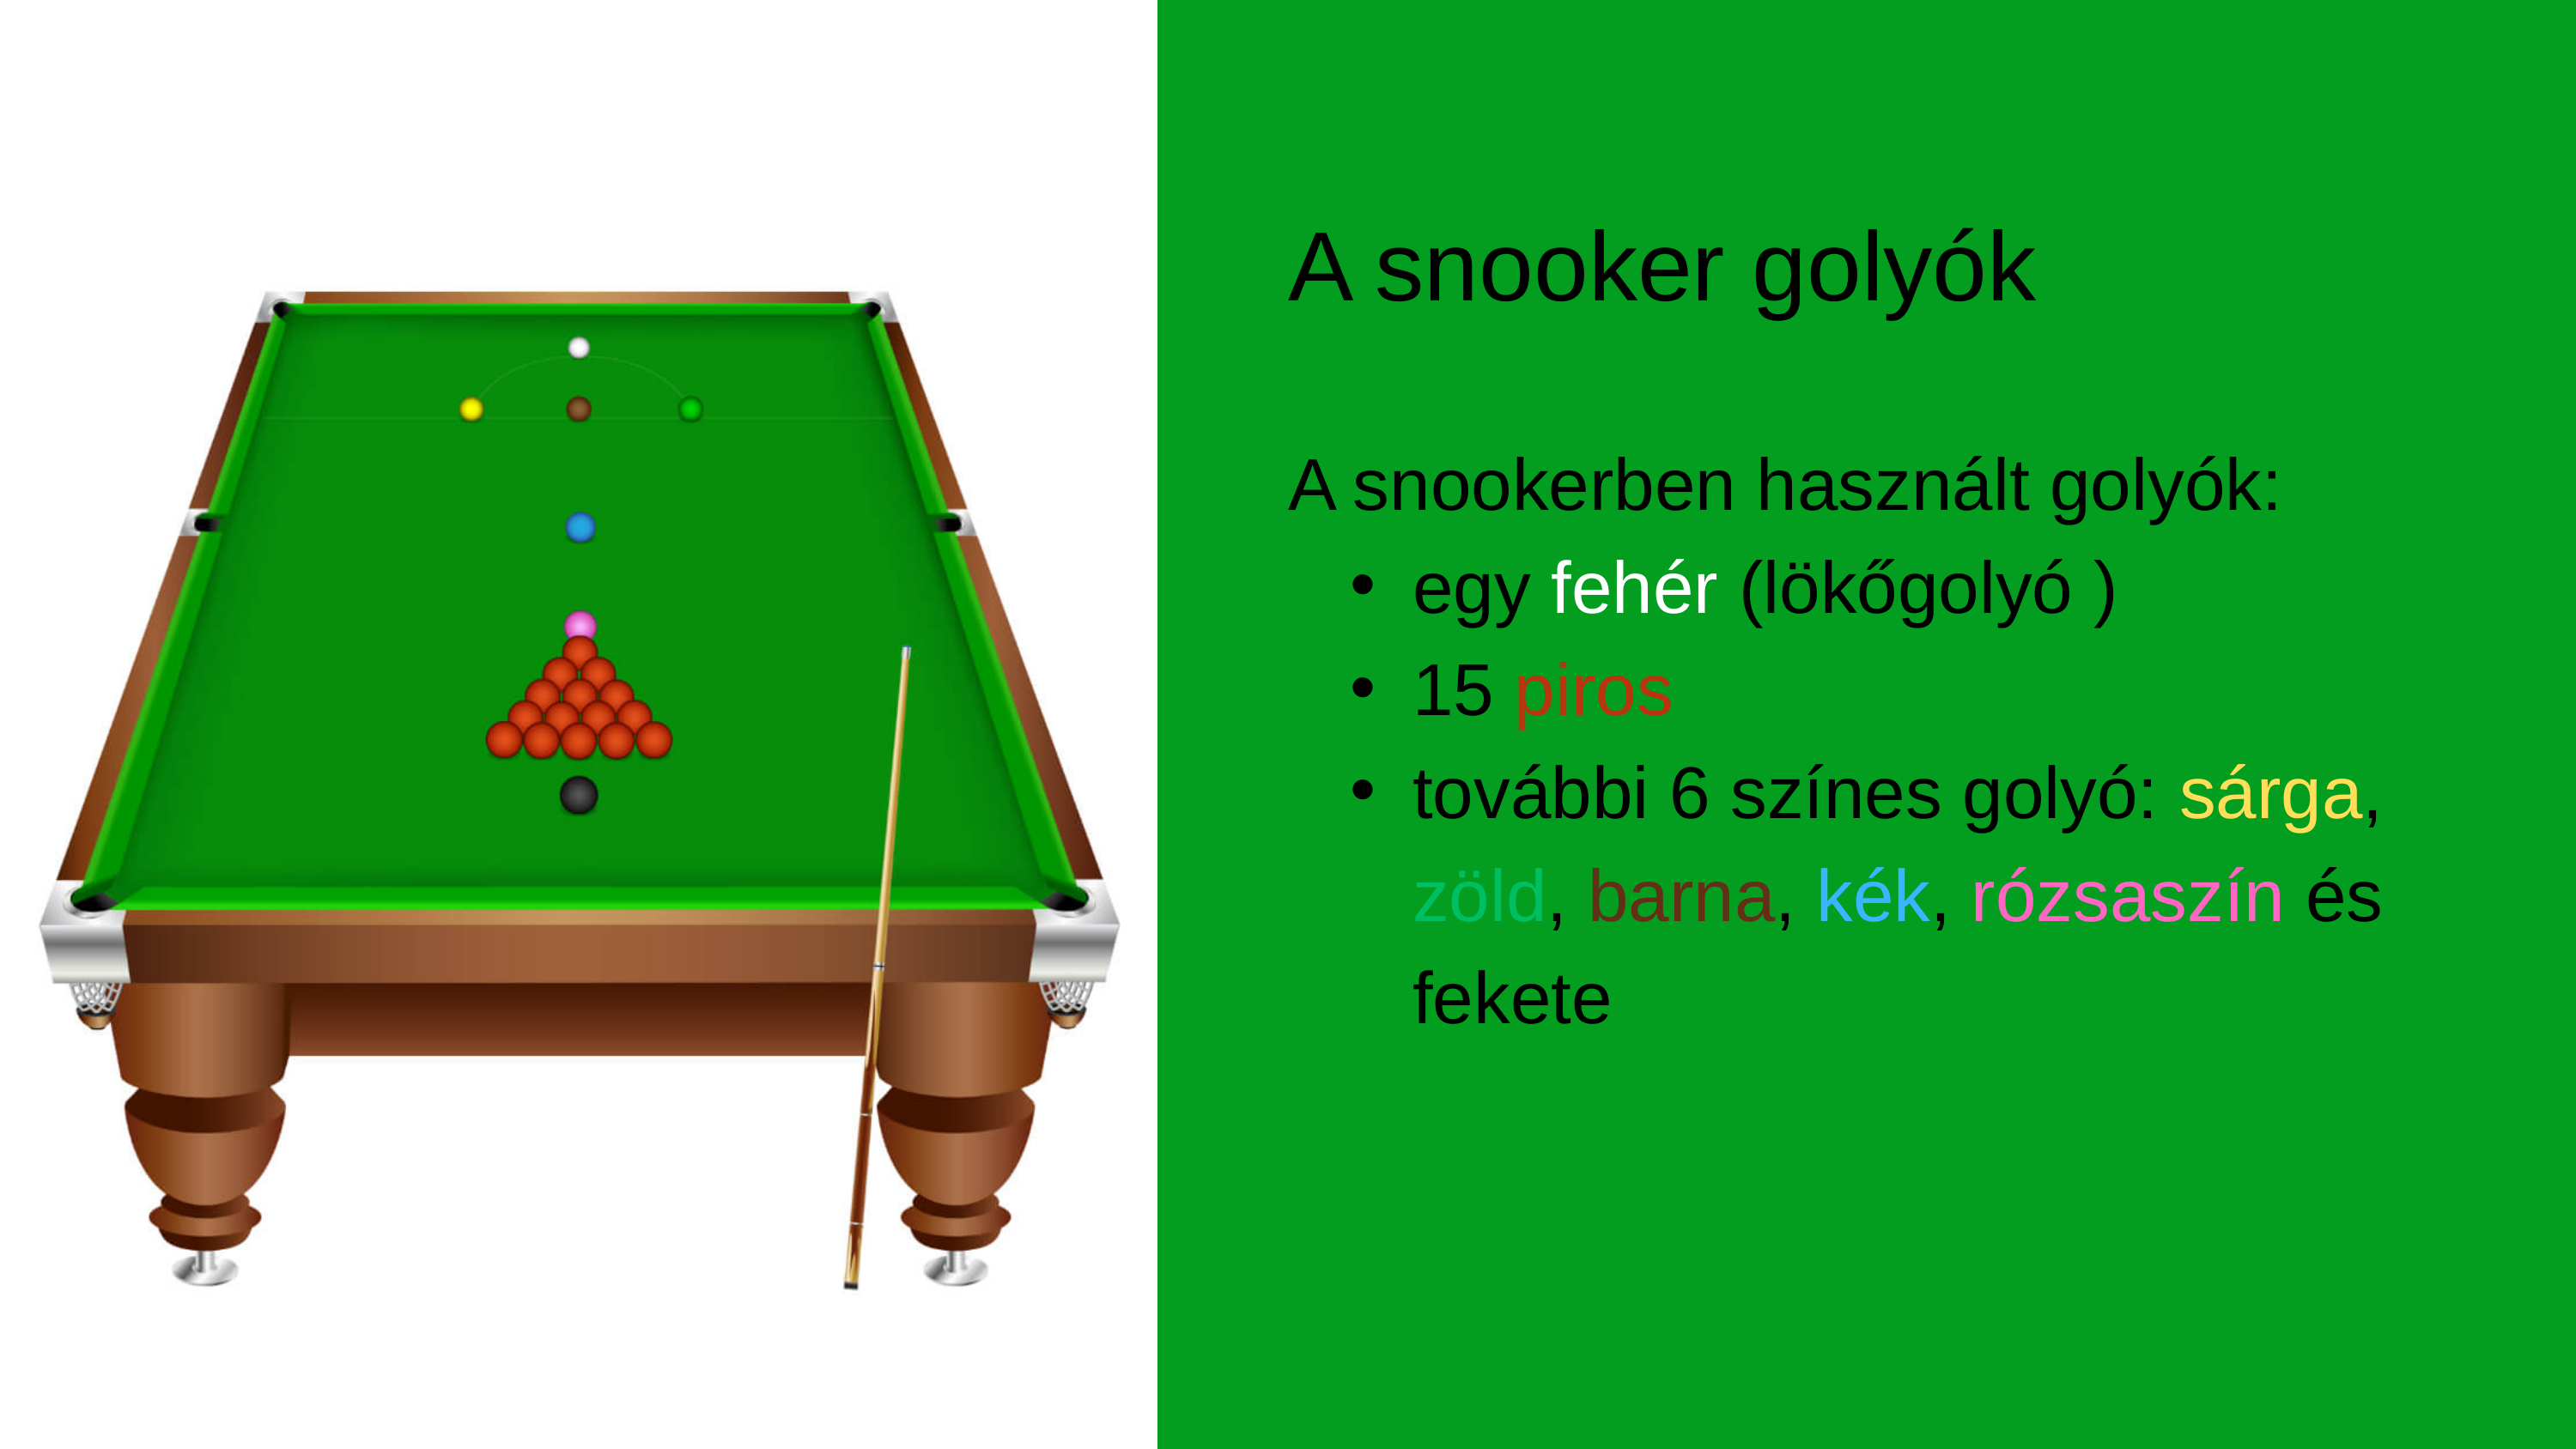

A snooker golyók

A snookerben használt golyók:
egy fehér (lökőgolyó )
15 piros
további 6 színes golyó: sárga, zöld, barna, kék, rózsaszín és fekete